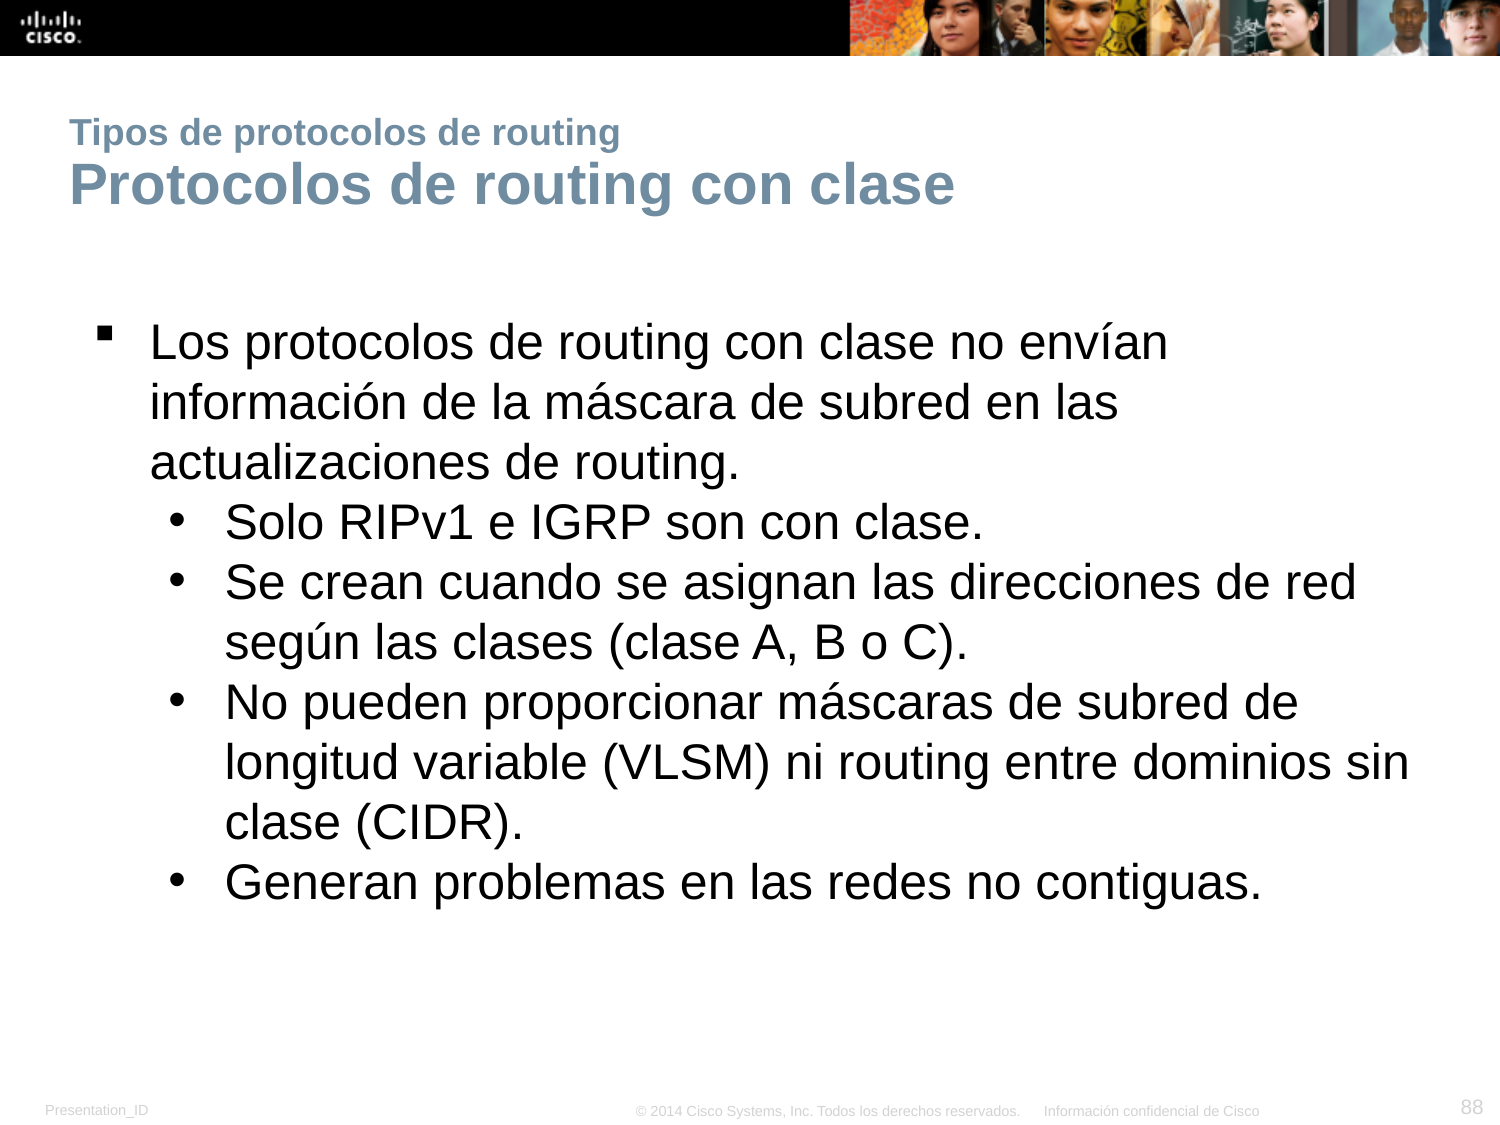

# Tipos de protocolos de routing Protocolos de routing con clase
Los protocolos de routing con clase no envían información de la máscara de subred en las actualizaciones de routing.
Solo RIPv1 e IGRP son con clase.
Se crean cuando se asignan las direcciones de red según las clases (clase A, B o C).
No pueden proporcionar máscaras de subred de longitud variable (VLSM) ni routing entre dominios sin clase (CIDR).
Generan problemas en las redes no contiguas.